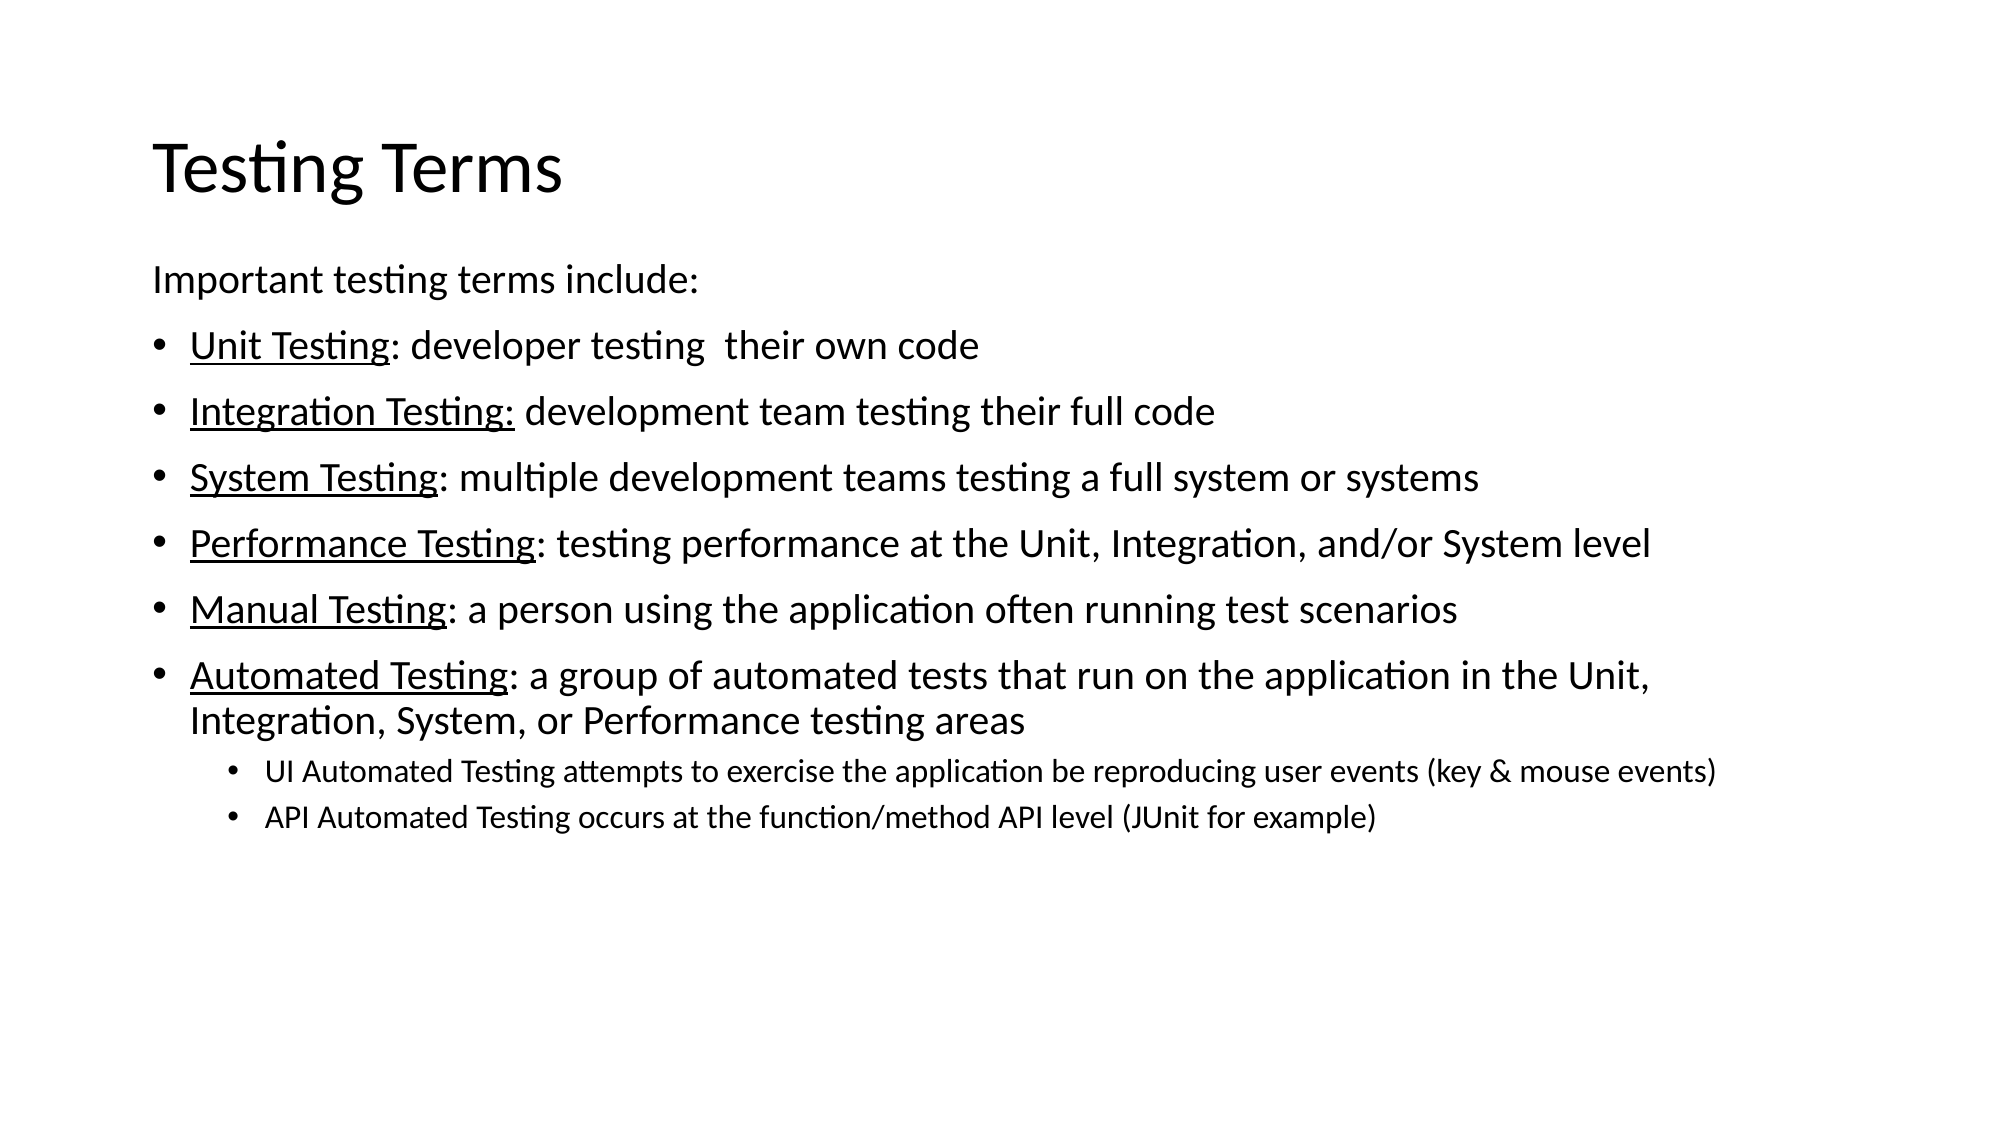

# Testing Terms
Important testing terms include:
Unit Testing: developer testing  their own code
Integration Testing: development team testing their full code
System Testing: multiple development teams testing a full system or systems
Performance Testing: testing performance at the Unit, Integration, and/or System level
Manual Testing: a person using the application often running test scenarios
Automated Testing: a group of automated tests that run on the application in the Unit, Integration, System, or Performance testing areas
UI Automated Testing attempts to exercise the application be reproducing user events (key & mouse events)
API Automated Testing occurs at the function/method API level (JUnit for example)